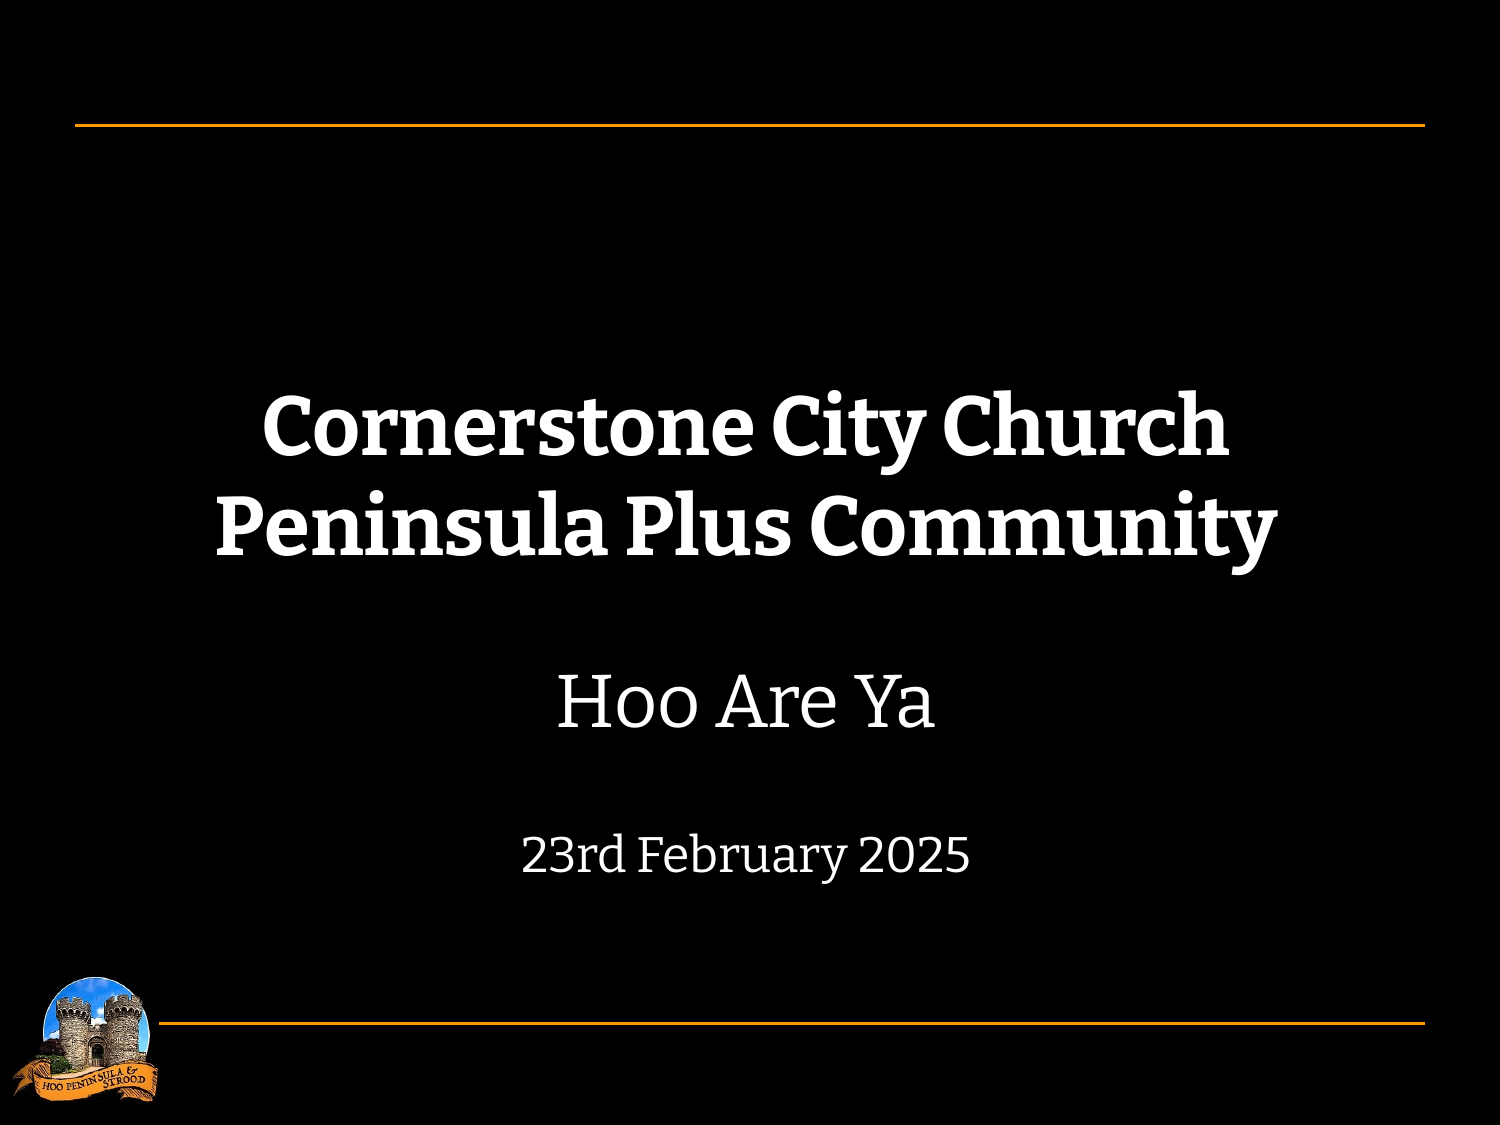

Cornerstone City Church
Peninsula Plus Community
Hoo Are Ya
23rd February 2025